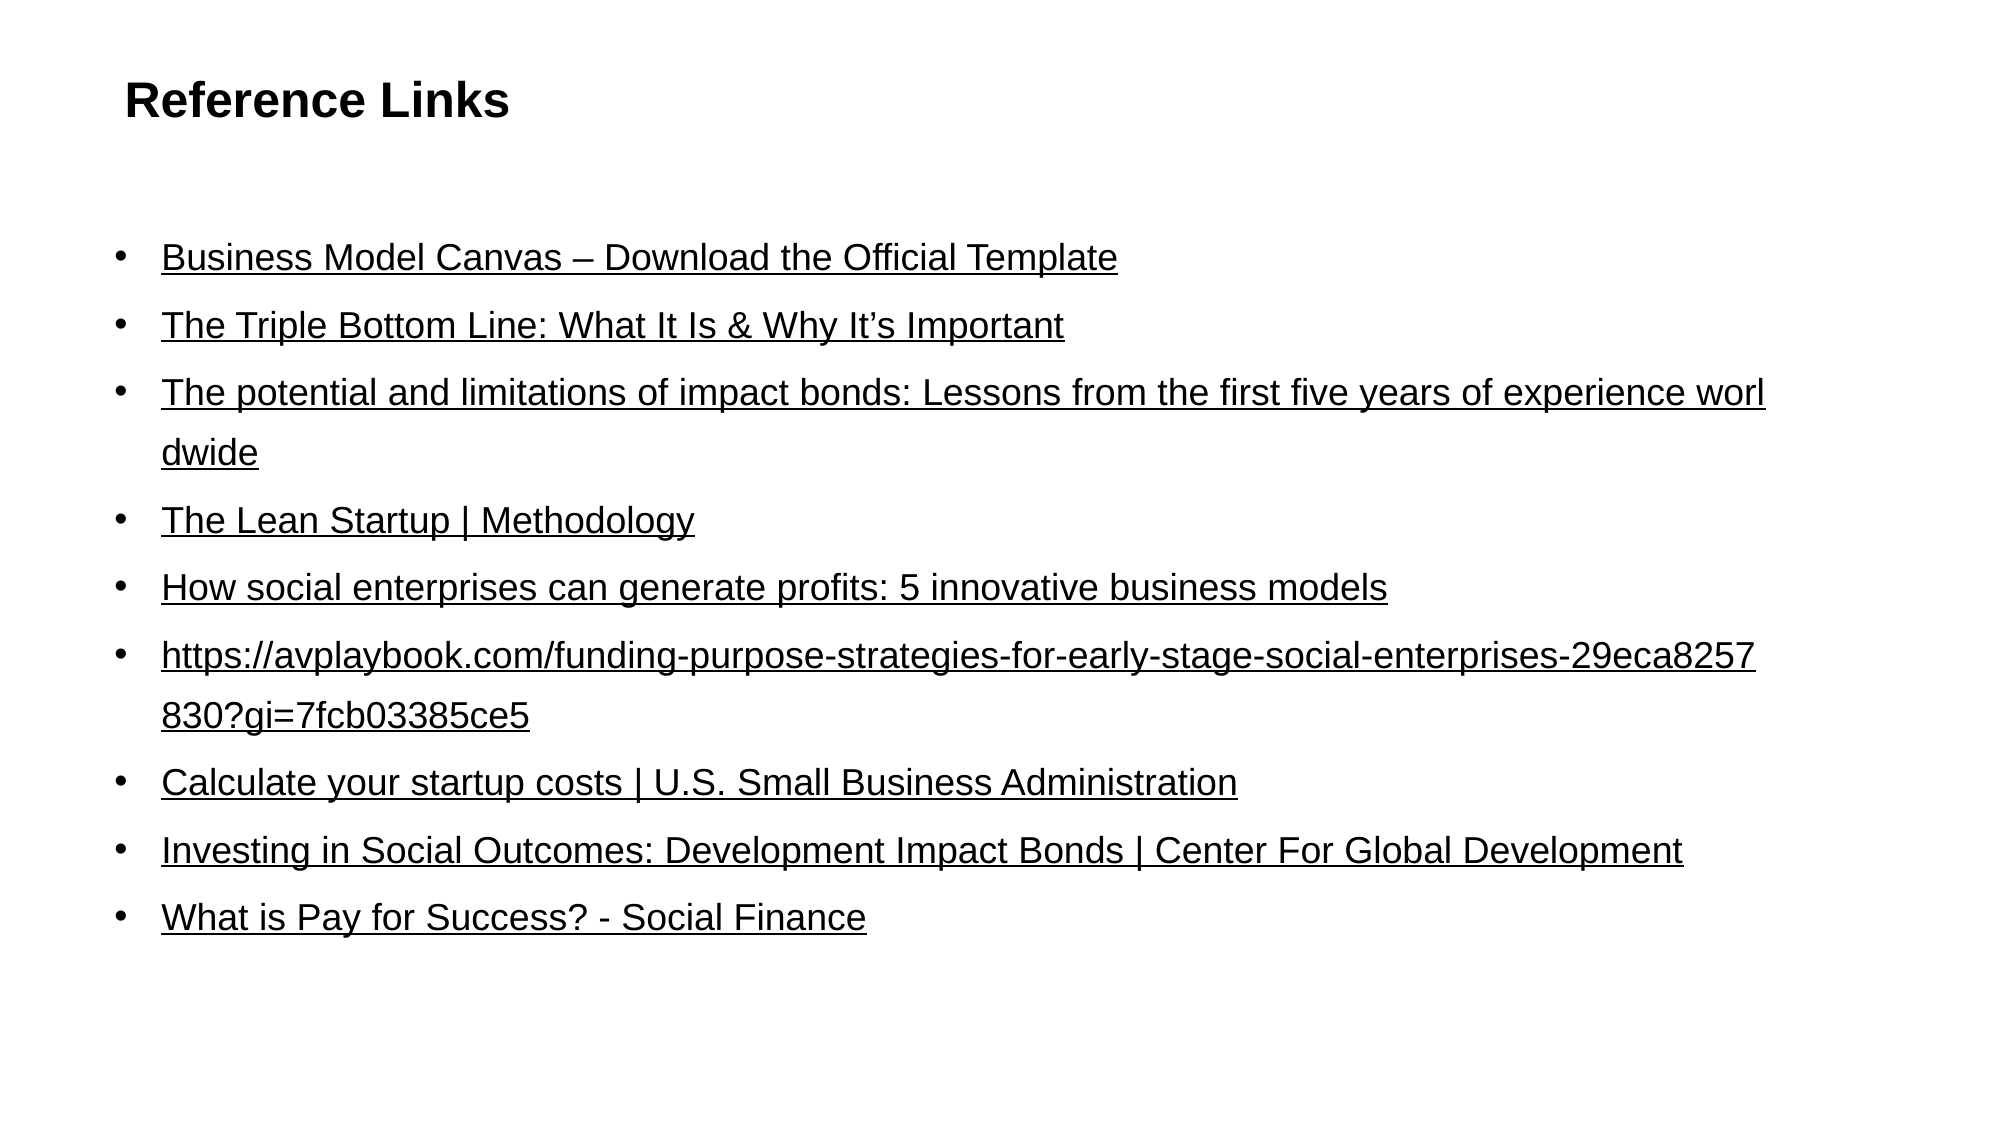

Reference Links
Business Model Canvas – Download the Official Template
The Triple Bottom Line: What It Is & Why It’s Important
The potential and limitations of impact bonds: Lessons from the first five years of experience worldwide
The Lean Startup | Methodology
How social enterprises can generate profits: 5 innovative business models
https://avplaybook.com/funding-purpose-strategies-for-early-stage-social-enterprises-29eca8257830?gi=7fcb03385ce5
Calculate your startup costs | U.S. Small Business Administration
Investing in Social Outcomes: Development Impact Bonds | Center For Global Development
What is Pay for Success? - Social Finance